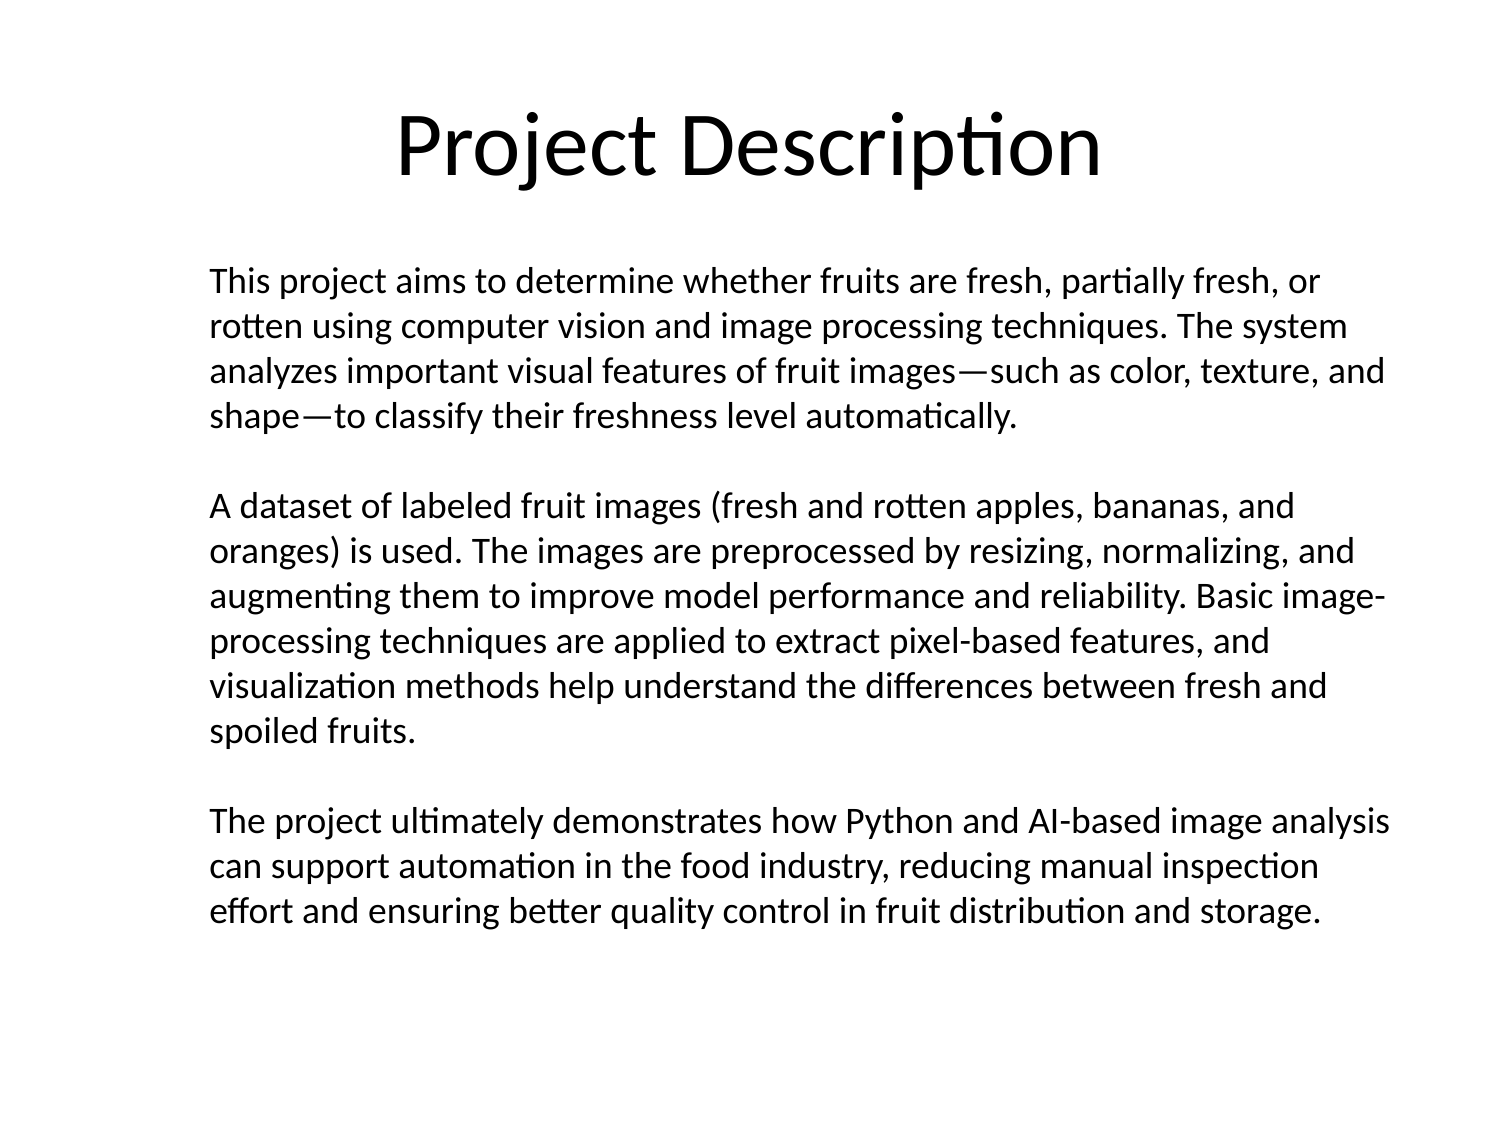

# Project Description
This project aims to determine whether fruits are fresh, partially fresh, or rotten using computer vision and image processing techniques. The system analyzes important visual features of fruit images—such as color, texture, and shape—to classify their freshness level automatically.

A dataset of labeled fruit images (fresh and rotten apples, bananas, and oranges) is used. The images are preprocessed by resizing, normalizing, and augmenting them to improve model performance and reliability. Basic image-processing techniques are applied to extract pixel-based features, and visualization methods help understand the differences between fresh and spoiled fruits.

The project ultimately demonstrates how Python and AI-based image analysis can support automation in the food industry, reducing manual inspection effort and ensuring better quality control in fruit distribution and storage.